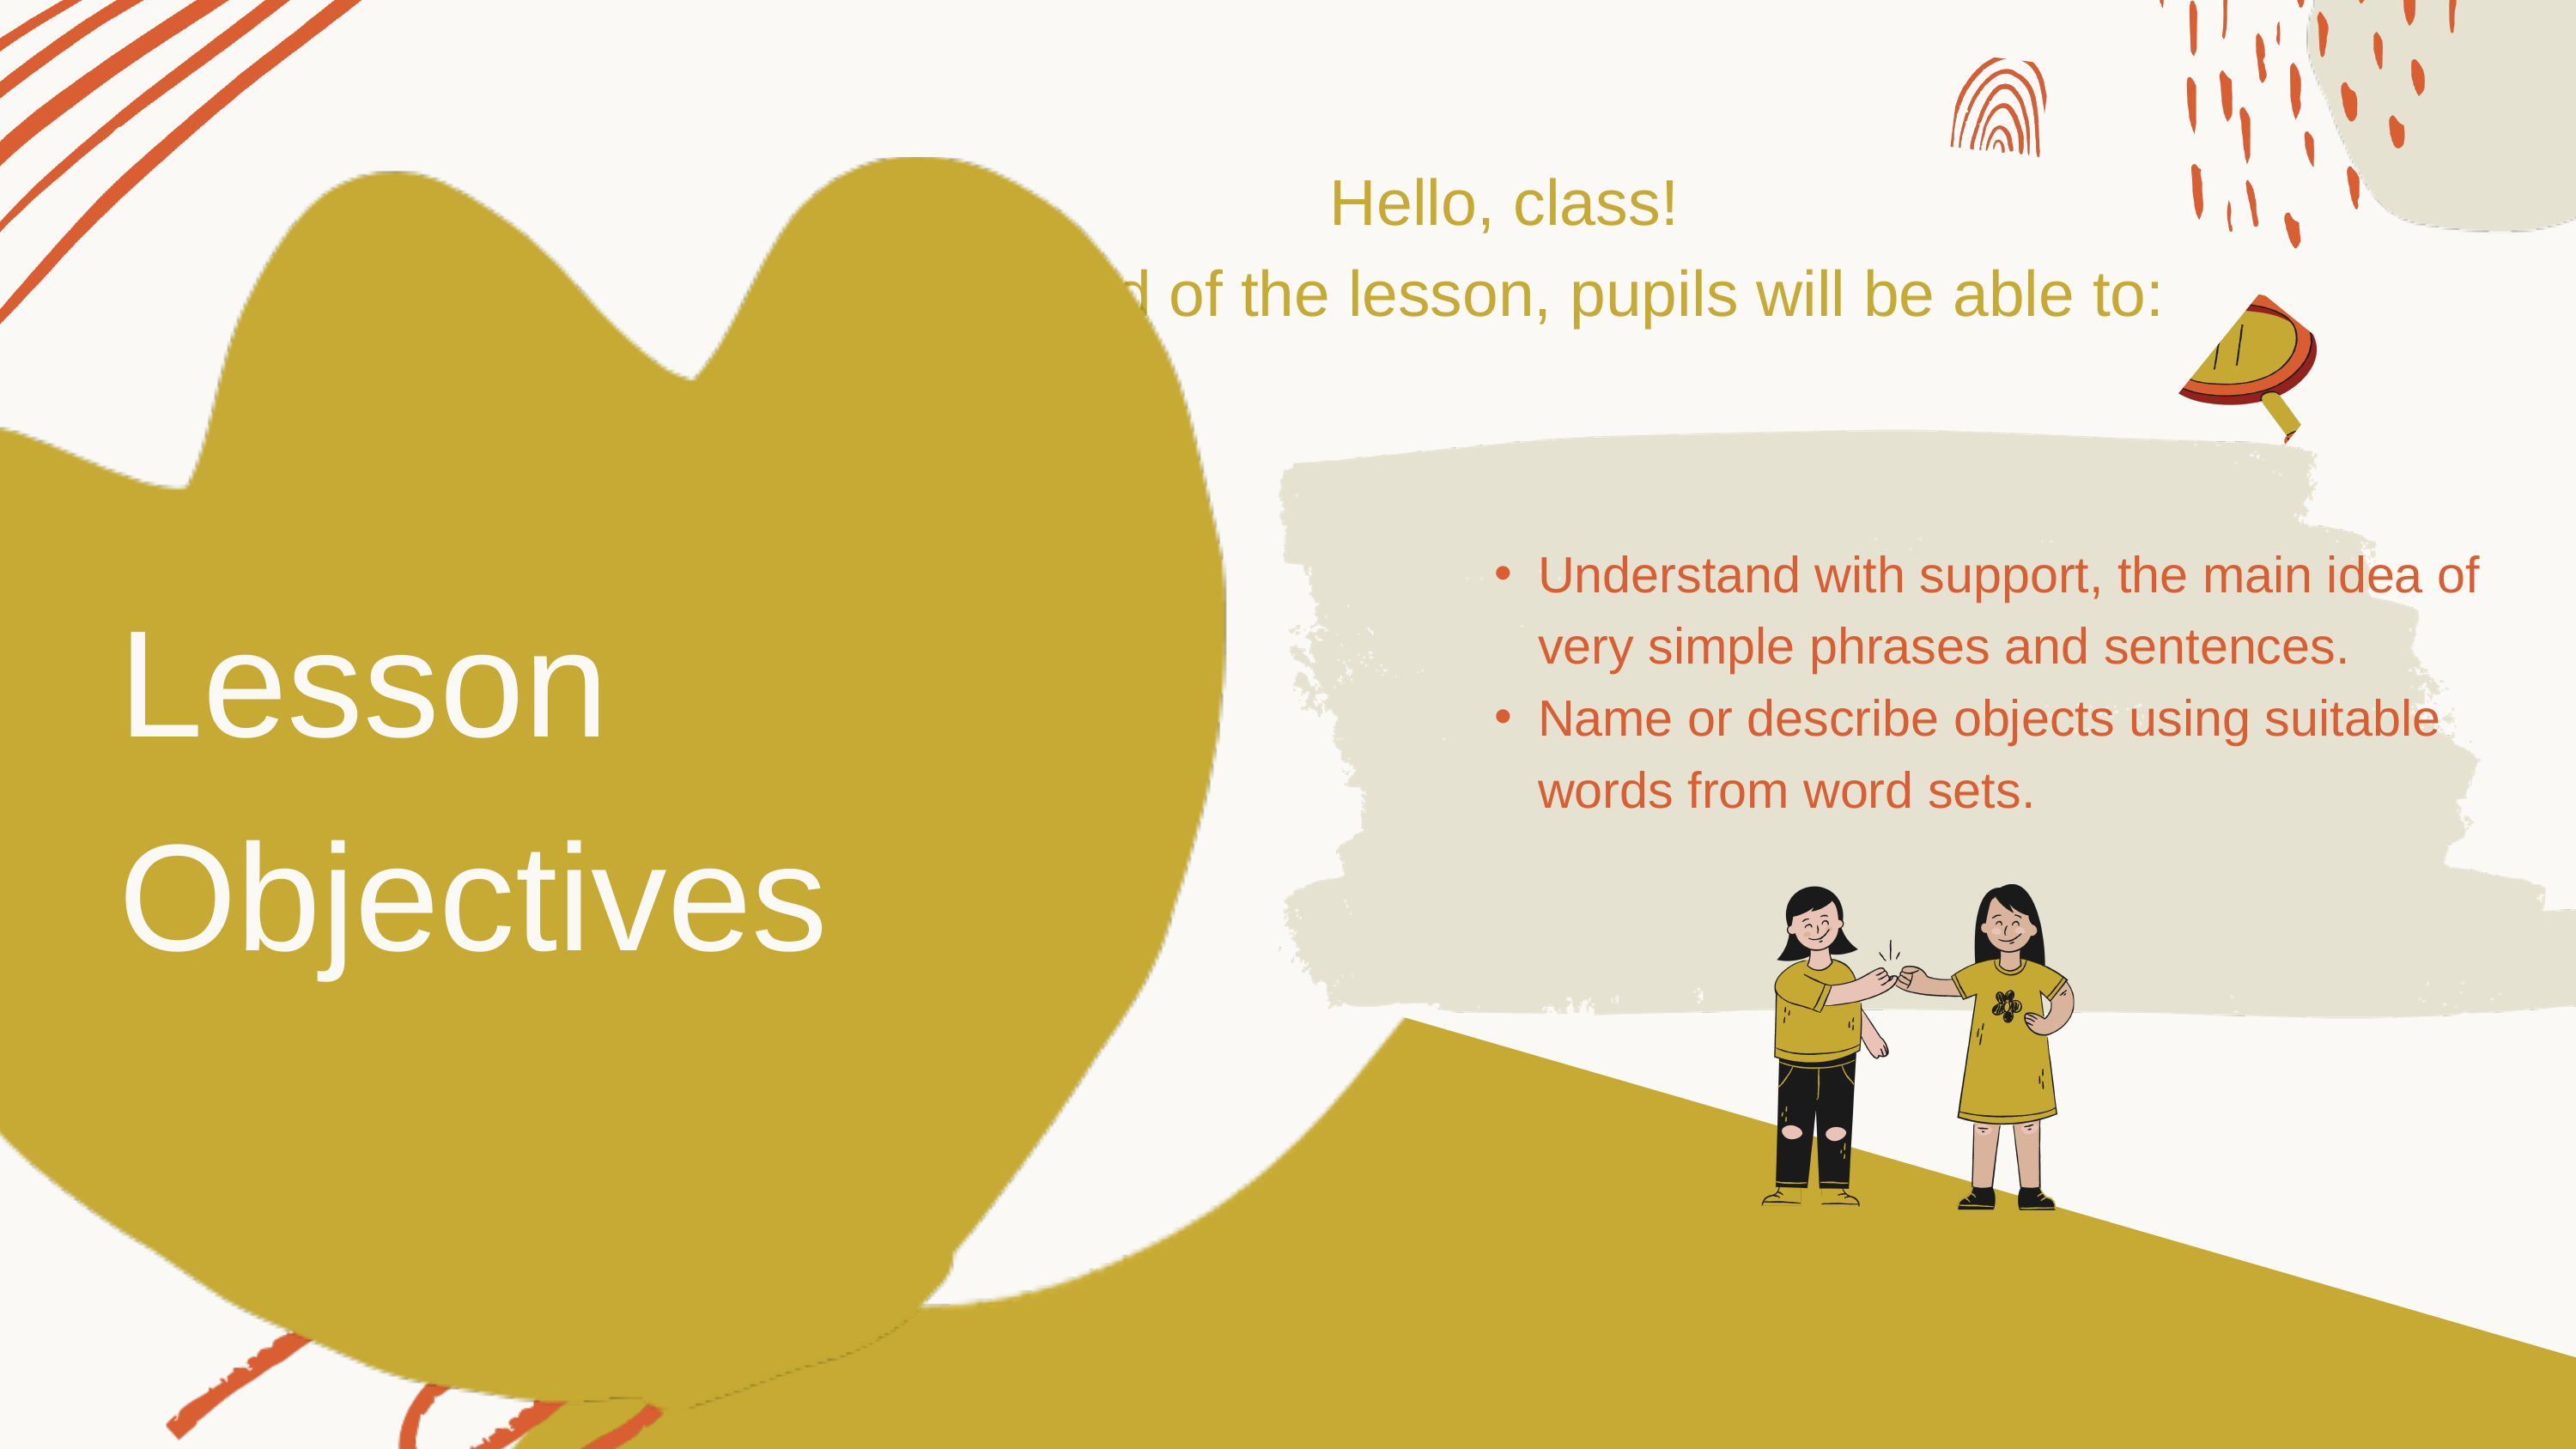

Hello, class!
By the end of the lesson, pupils will be able to:

Understand with support, the main idea of very simple phrases and sentences.
Name or describe objects using suitable words from word sets.
Lesson
Objectives